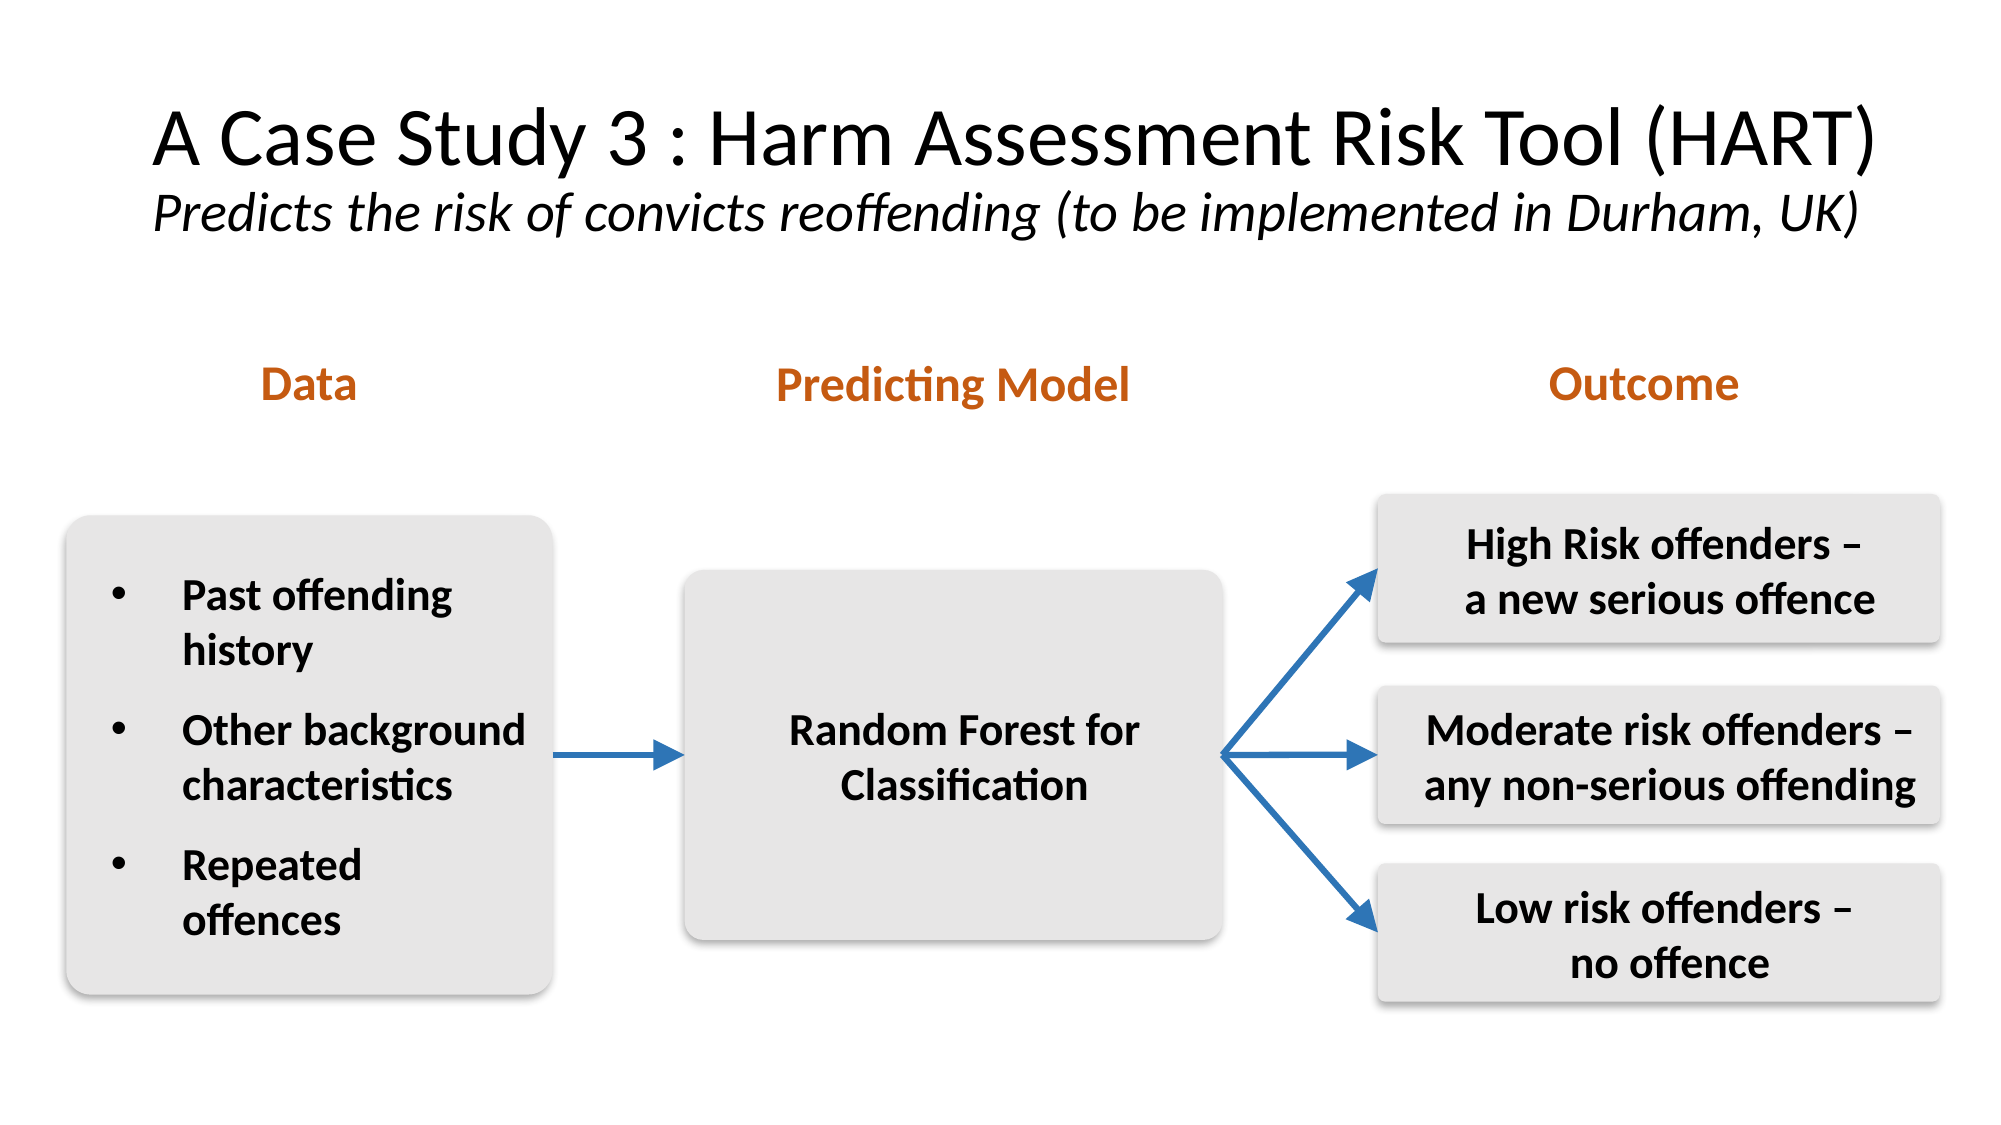

# A Case Study 3 : Harm Assessment Risk Tool (HART) Predicts the risk of convicts reoffending (to be implemented in Durham, UK)
Data
Outcome
Predicting Model
High Risk offenders –
a new serious offence
Past offending history
Other background characteristics
Repeated offences
Random Forest for Classification
Moderate risk offenders –
any non-serious offending
Low risk offenders –
no offence